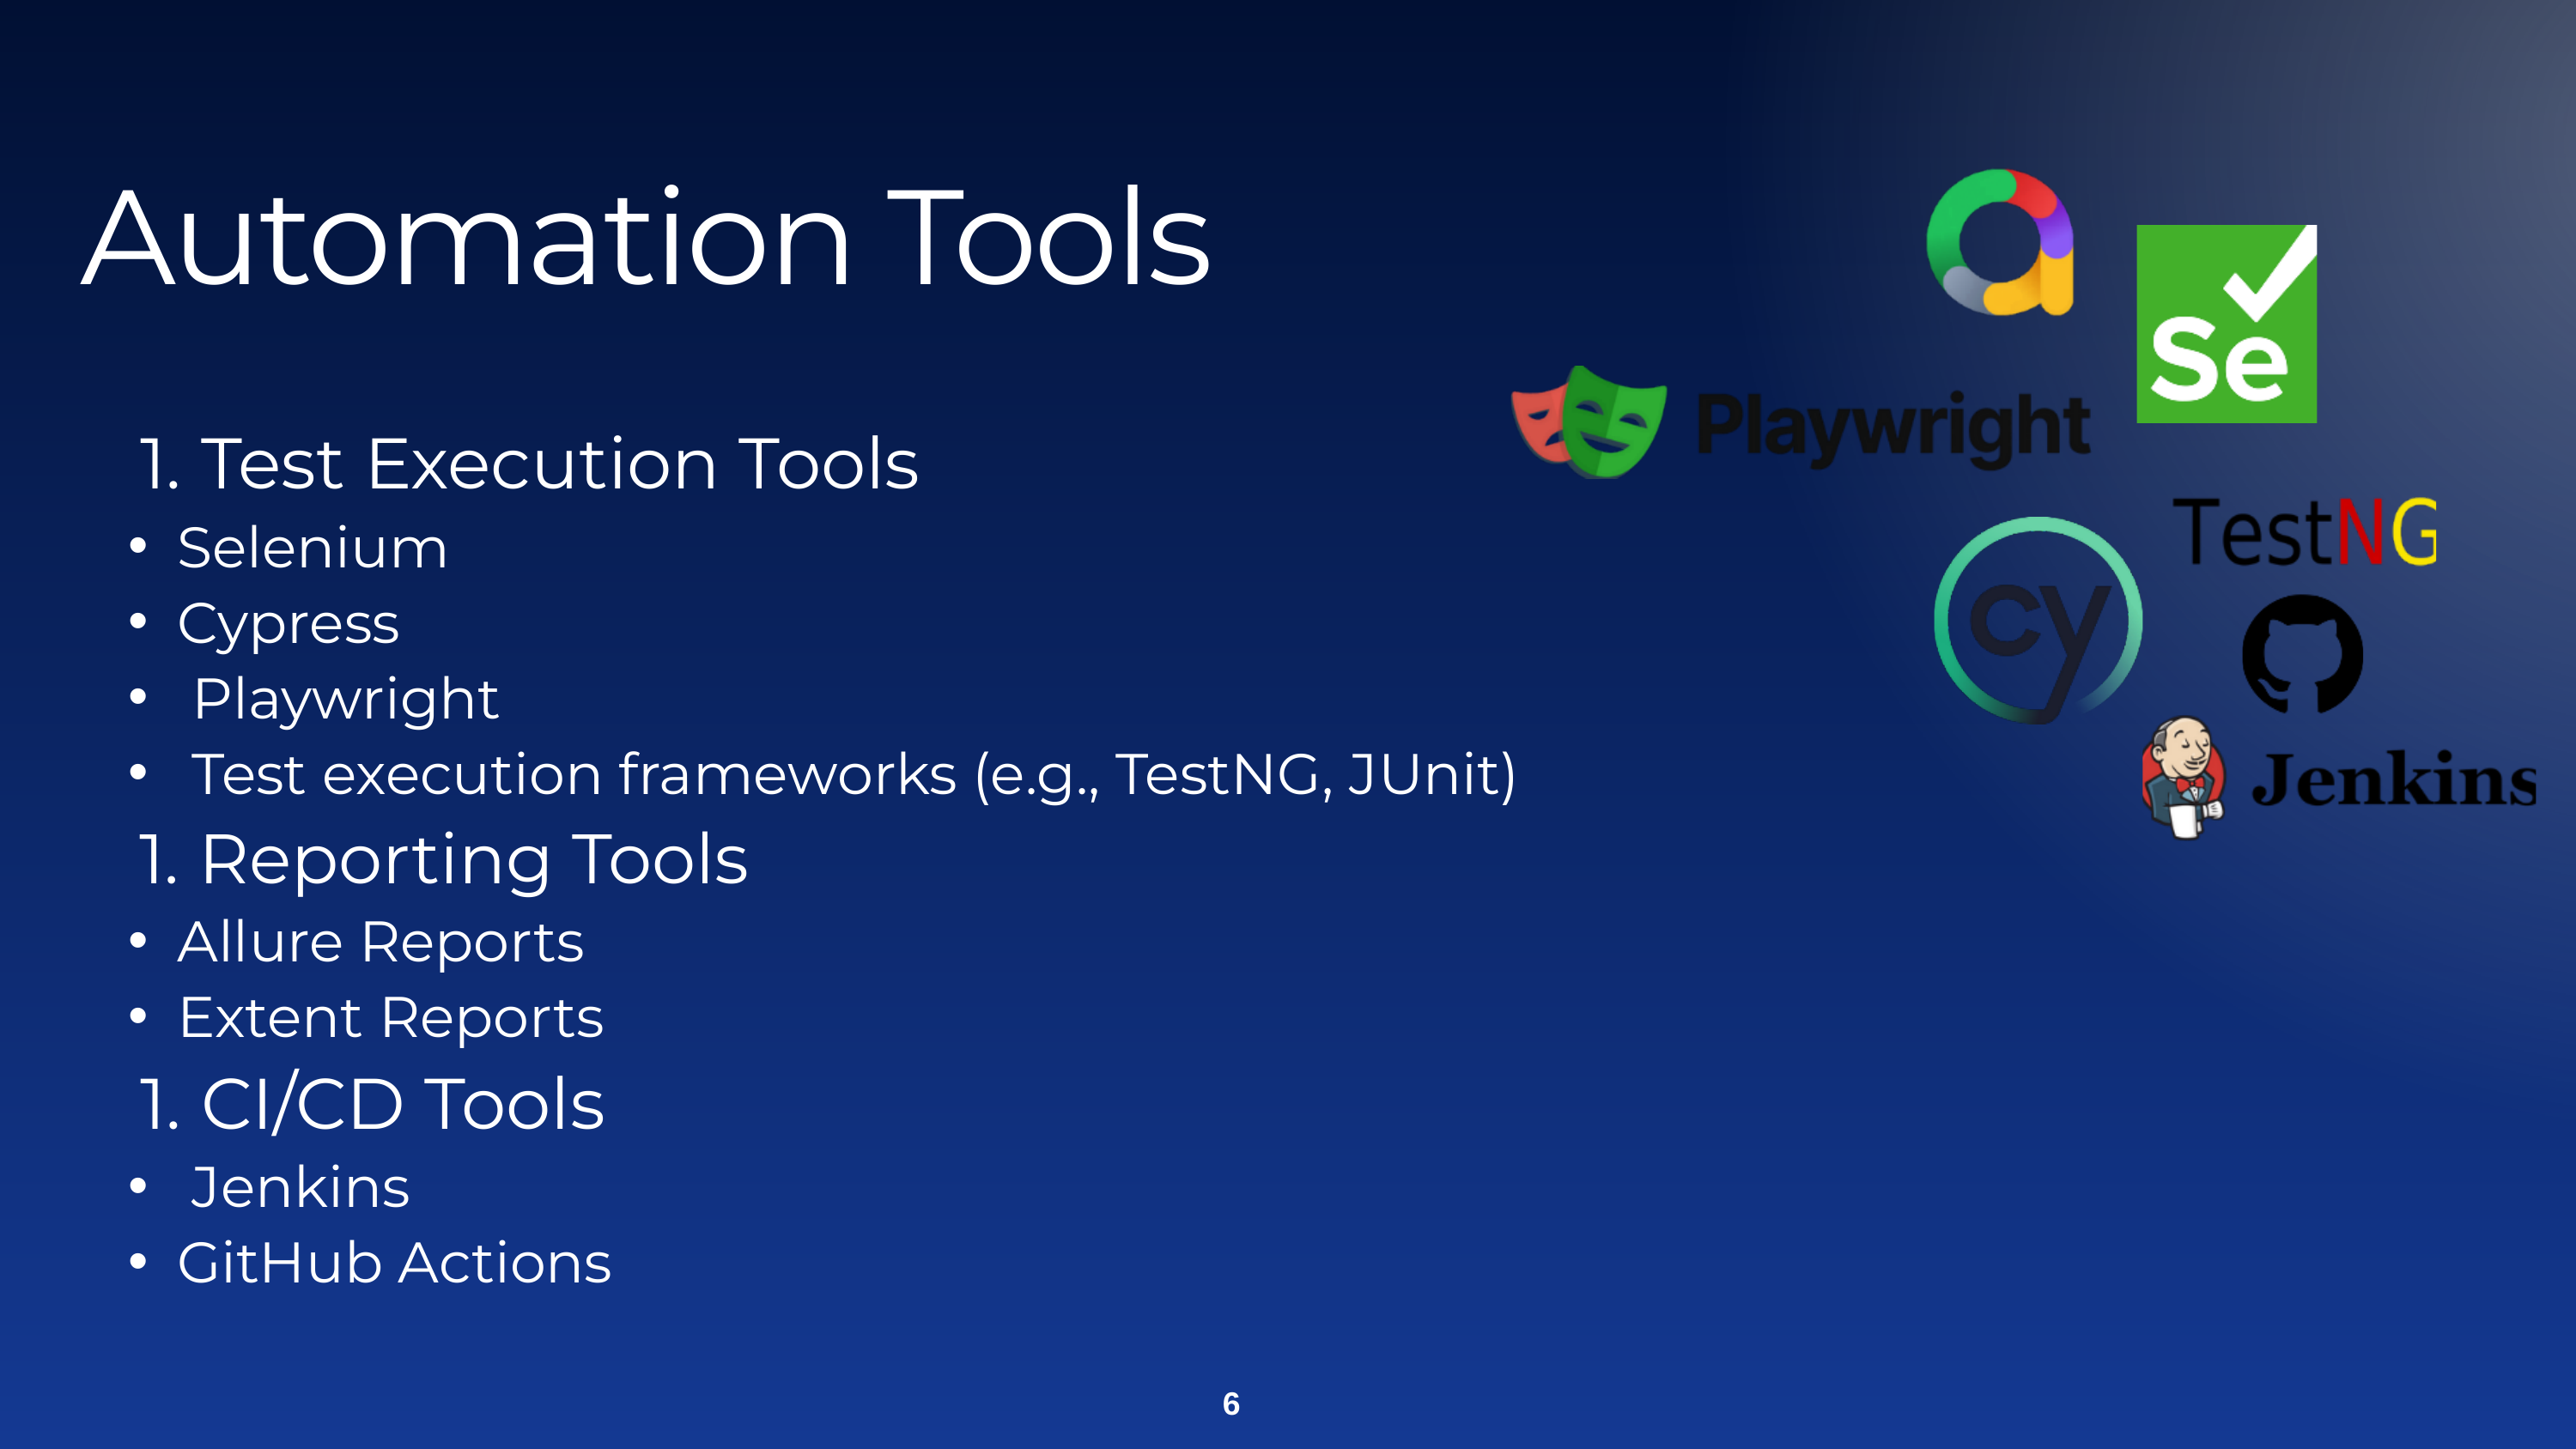

Automation Tools

Test Execution Tools
Selenium
Cypress
 Playwright
 Test execution frameworks (e.g., TestNG, JUnit)
Reporting Tools
Allure Reports
Extent Reports
CI/CD Tools
 Jenkins
GitHub Actions

6